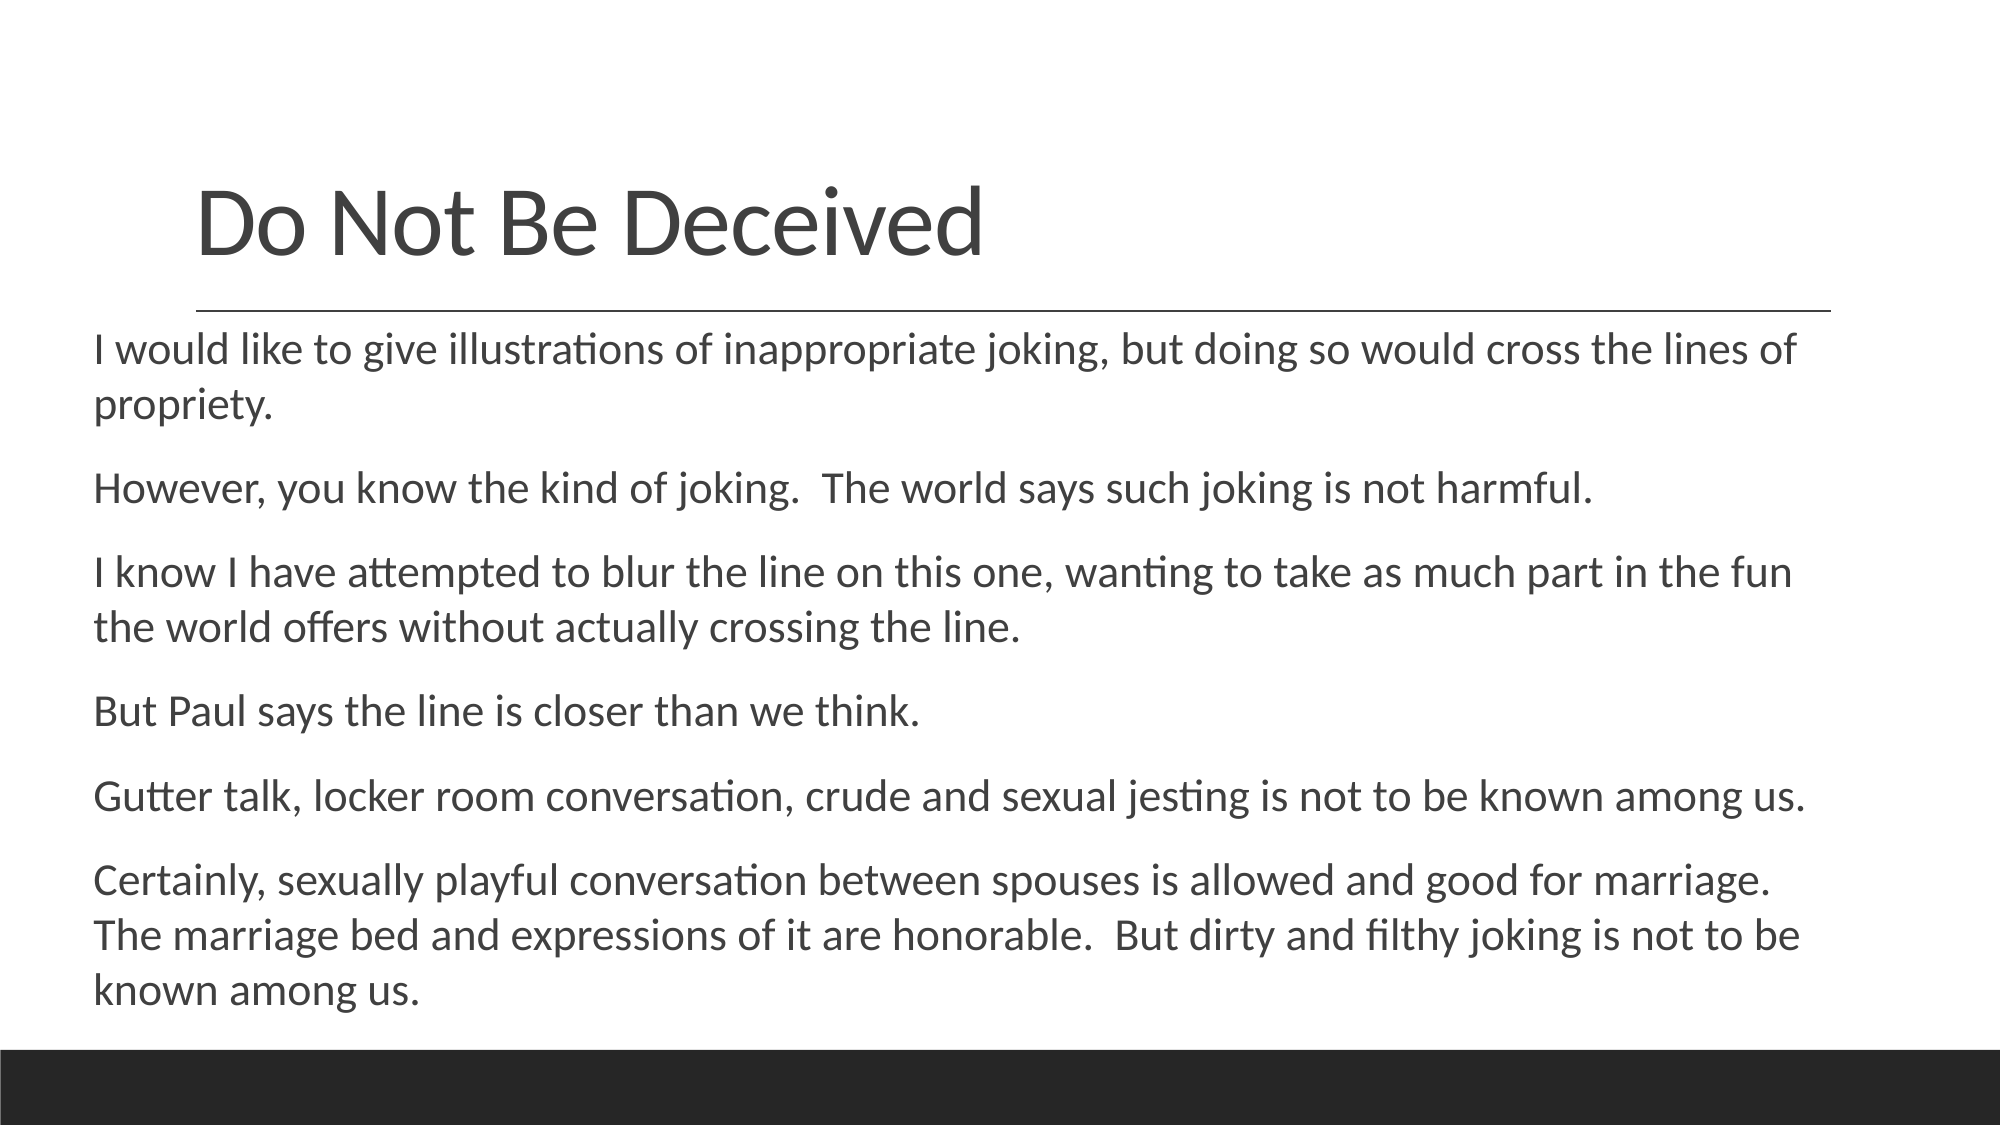

# Do Not Be Deceived
I would like to give illustrations of inappropriate joking, but doing so would cross the lines of propriety.
However, you know the kind of joking.  The world says such joking is not harmful.
I know I have attempted to blur the line on this one, wanting to take as much part in the fun the world offers without actually crossing the line.
But Paul says the line is closer than we think.
Gutter talk, locker room conversation, crude and sexual jesting is not to be known among us.
Certainly, sexually playful conversation between spouses is allowed and good for marriage.  The marriage bed and expressions of it are honorable.  But dirty and filthy joking is not to be known among us.